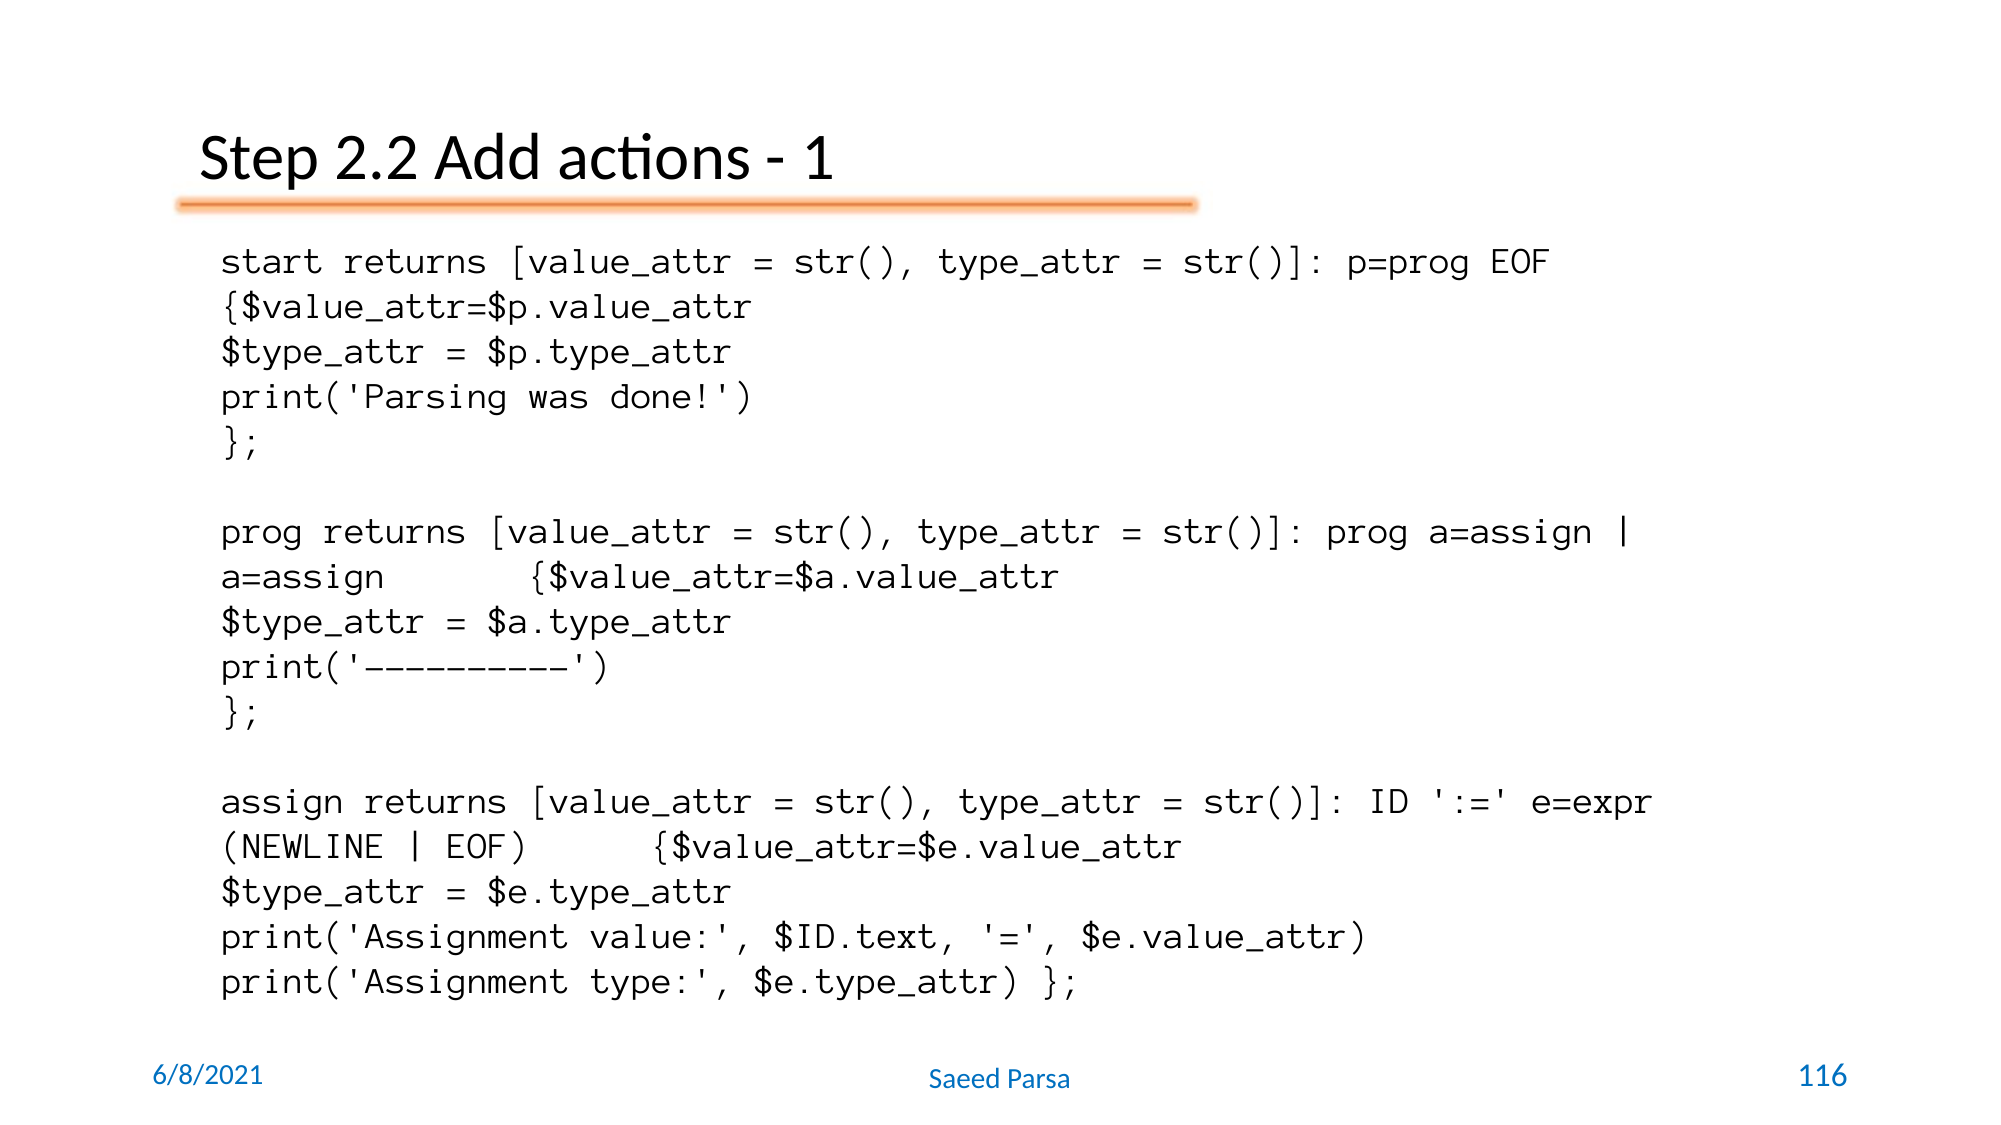

Step 2.2 Add actions - 1
start returns [value_attr = str(), type_attr = str()]: p=prog EOF  {$value_attr=$p.value_attr
$type_attr = $p.type_attr
print('Parsing was done!')
};

prog returns [value_attr = str(), type_attr = str()]: prog a=assign | a=assign       {$value_attr=$a.value_attr
$type_attr = $a.type_attr
print('----------')
};

assign returns [value_attr = str(), type_attr = str()]: ID ':=' e=expr (NEWLINE | EOF)      {$value_attr=$e.value_attr
$type_attr = $e.type_attr
print('Assignment value:', $ID.text, '=', $e.value_attr)
print('Assignment type:', $e.type_attr) };
6/8/2021
Saeed Parsa
116